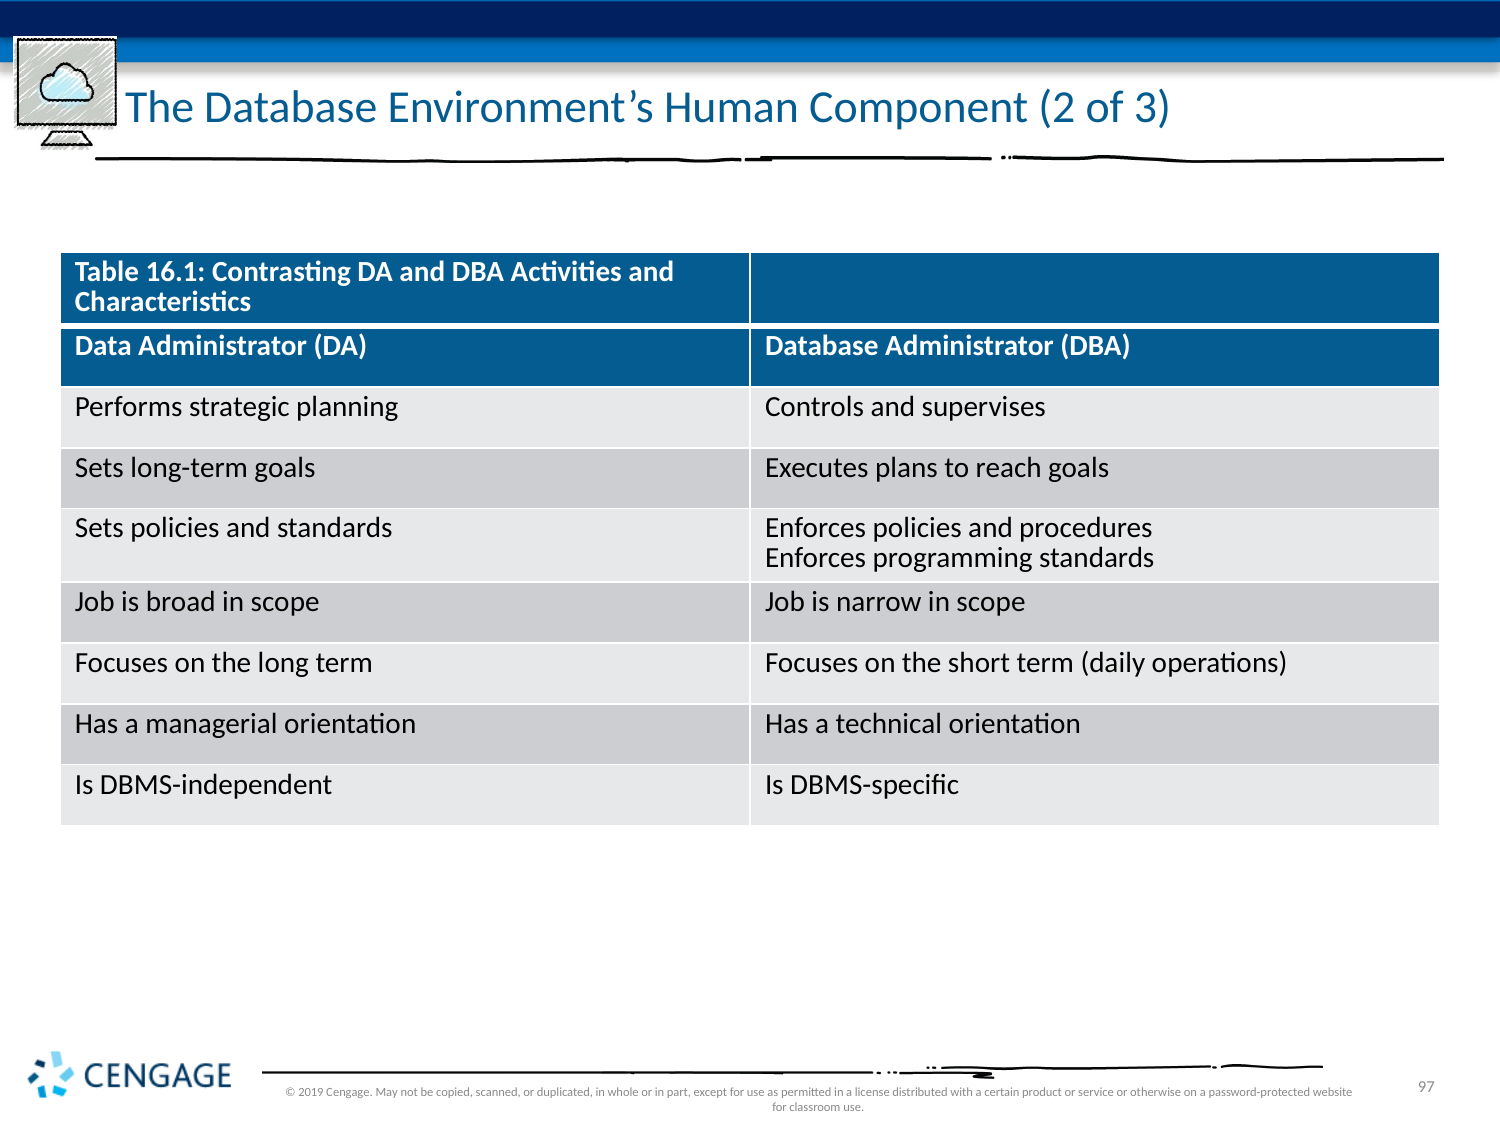

# The Database Environment’s Human Component (2 of 3)
| Table 16.1: Contrasting DA and DBA Activities and Characteristics |  |
| --- | --- |
| Data Administrator (DA) | Database Administrator (DBA) |
| Performs strategic planning | Controls and supervises |
| Sets long-term goals | Executes plans to reach goals |
| Sets policies and standards | Enforces policies and procedures Enforces programming standards |
| Job is broad in scope | Job is narrow in scope |
| Focuses on the long term | Focuses on the short term (daily operations) |
| Has a managerial orientation | Has a technical orientation |
| Is DBMS-independent | Is DBMS-specific |
© 2019 Cengage. May not be copied, scanned, or duplicated, in whole or in part, except for use as permitted in a license distributed with a certain product or service or otherwise on a password-protected website for classroom use.